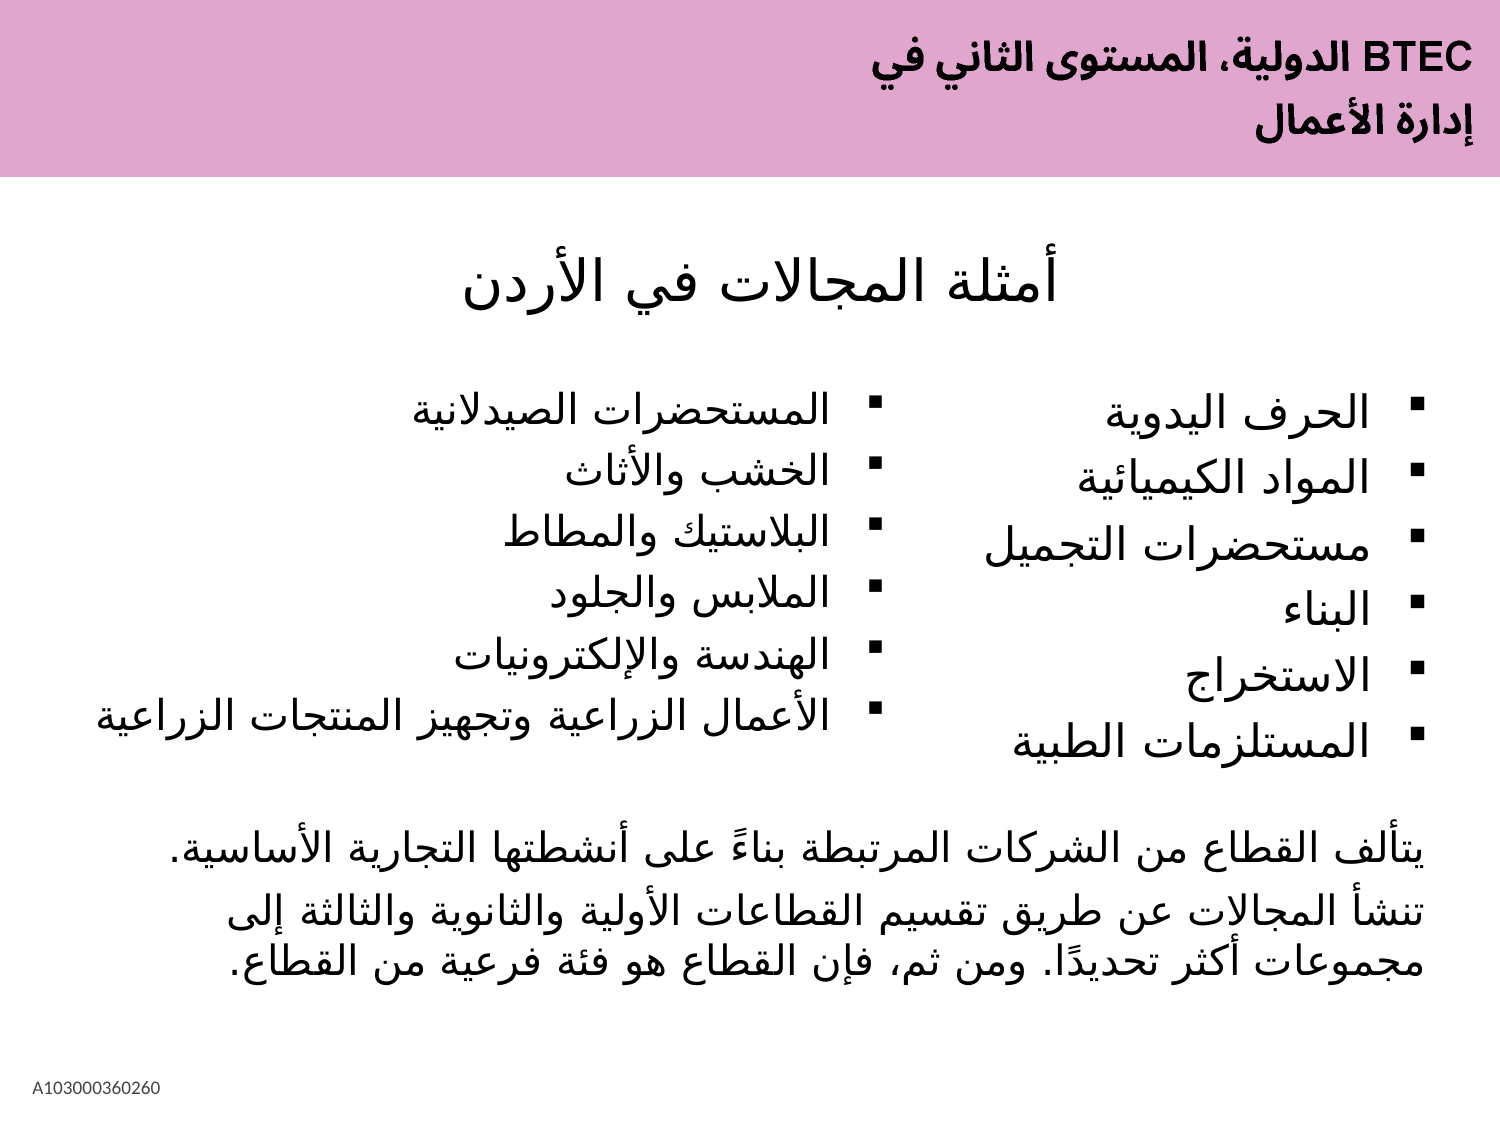

# أمثلة المجالات في الأردن
الحرف اليدوية
المواد الكيميائية
مستحضرات التجميل
البناء
الاستخراج
المستلزمات الطبية
المستحضرات الصيدلانية
الخشب والأثاث
البلاستيك والمطاط
الملابس والجلود
الهندسة والإلكترونيات
الأعمال الزراعية وتجهيز المنتجات الزراعية

يتألف القطاع من الشركات المرتبطة بناءً على أنشطتها التجارية الأساسية.
تنشأ المجالات عن طريق تقسيم القطاعات الأولية والثانوية والثالثة إلى مجموعات أكثر تحديدًا. ومن ثم، فإن القطاع هو فئة فرعية من القطاع.
A103000360260